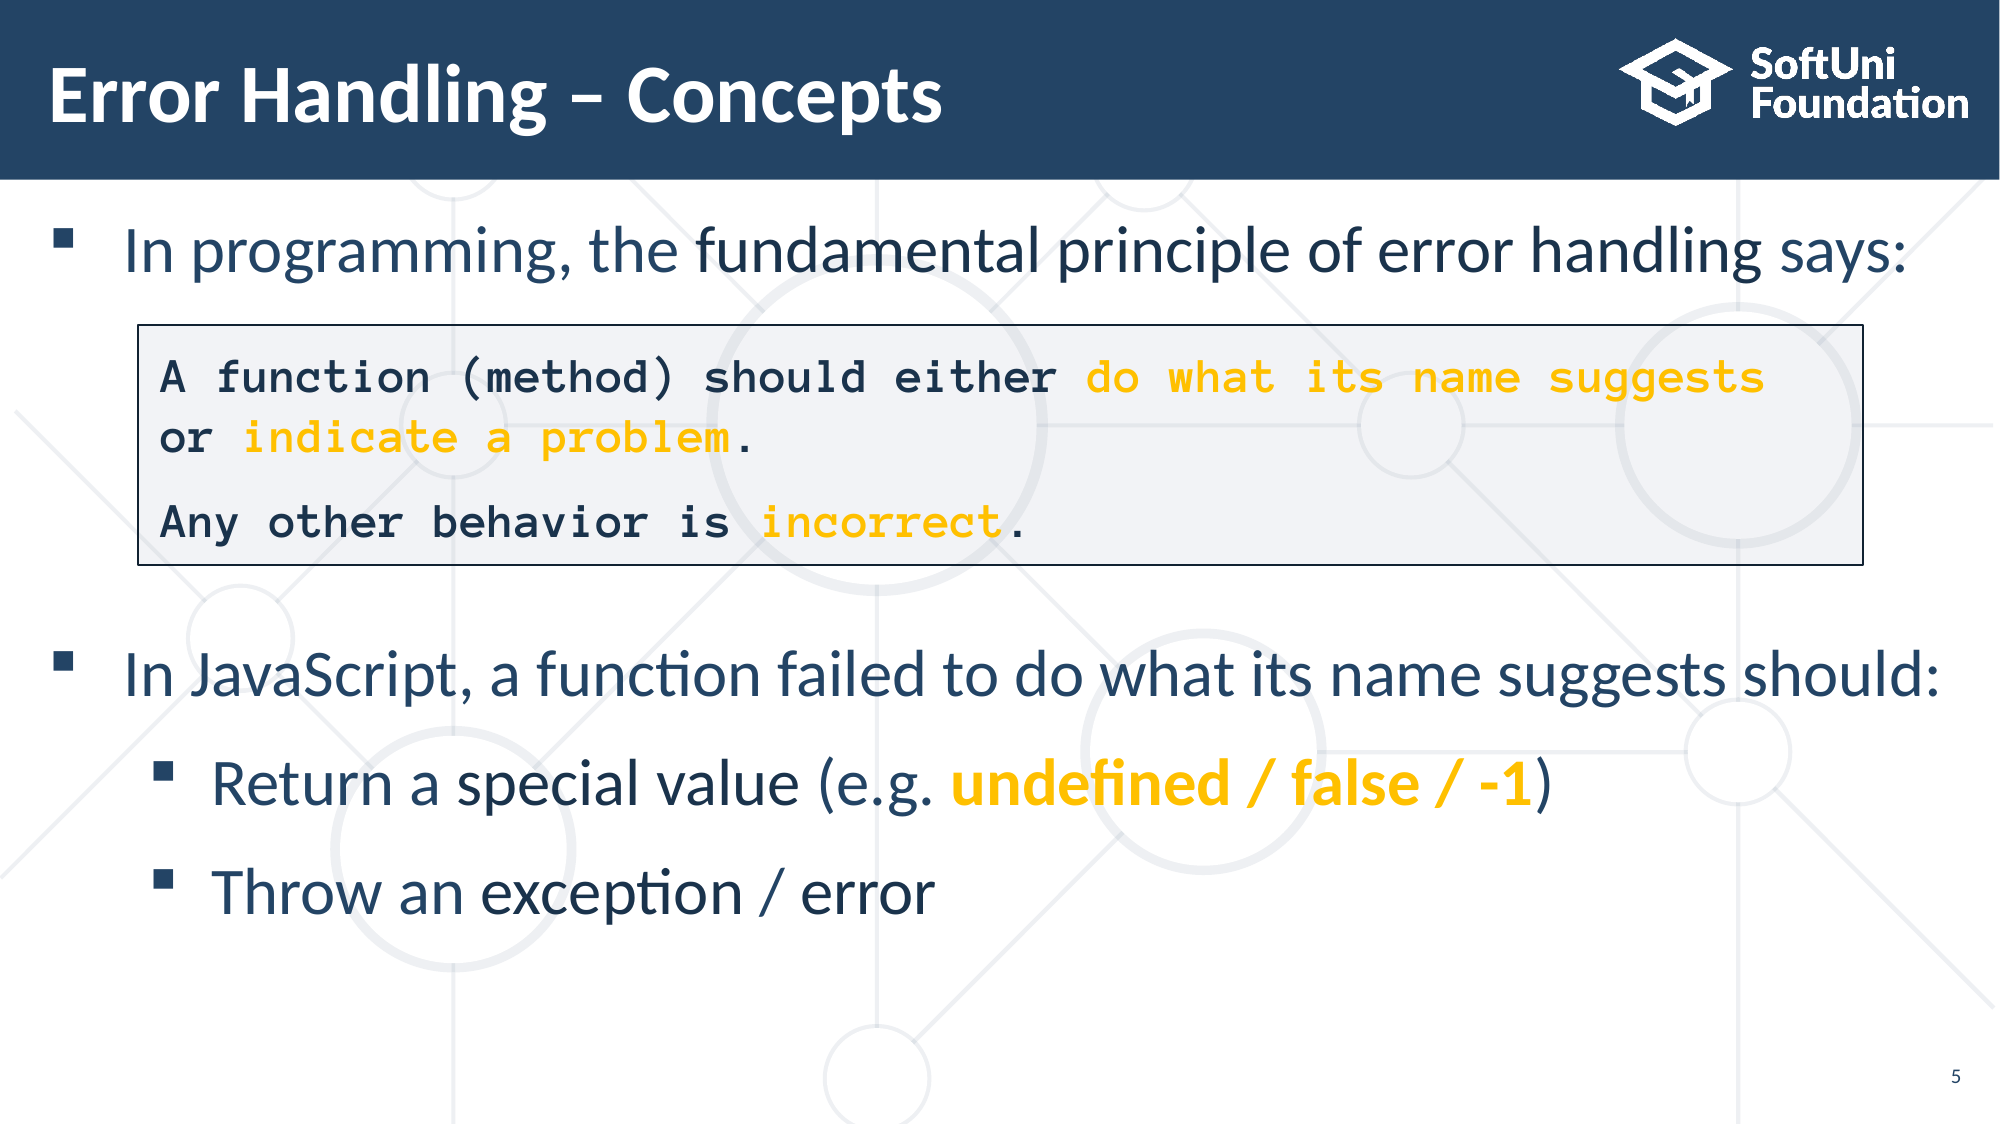

# Error Handling – Concepts
In programming, the fundamental principle of error handling says:

In JavaScript, a function failed to do what its name suggests should:
Return a special value (e.g. undefined / false / -1)
Throw an exception / error
A function (method) should either do what its name suggests or indicate a problem.
Any other behavior is incorrect.
5